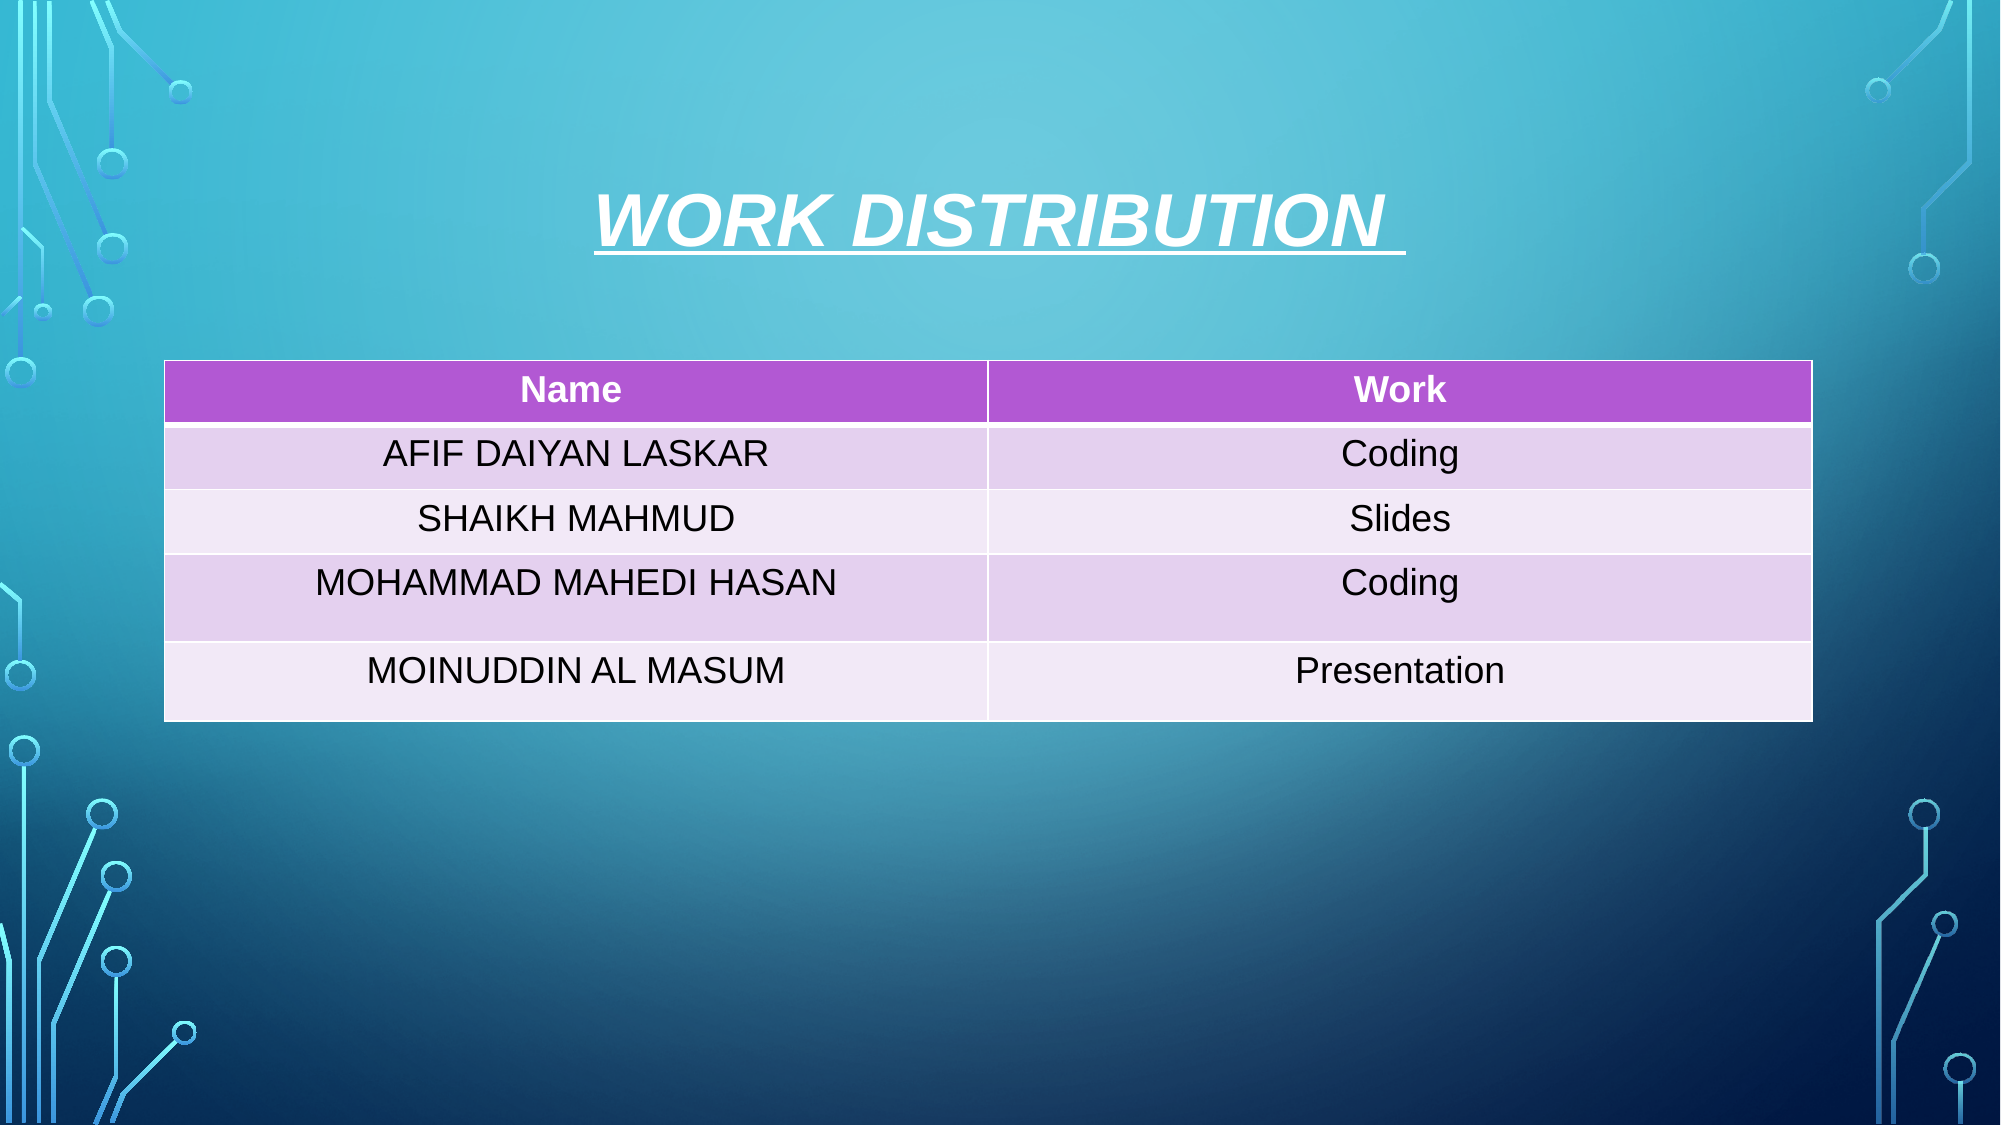

# WORK DISTRIBUTION
| Name | Work |
| --- | --- |
| AFIF DAIYAN LASKAR | Coding |
| SHAIKH MAHMUD | Slides |
| MOHAMMAD MAHEDI HASAN | Coding |
| MOINUDDIN AL MASUM | Presentation |